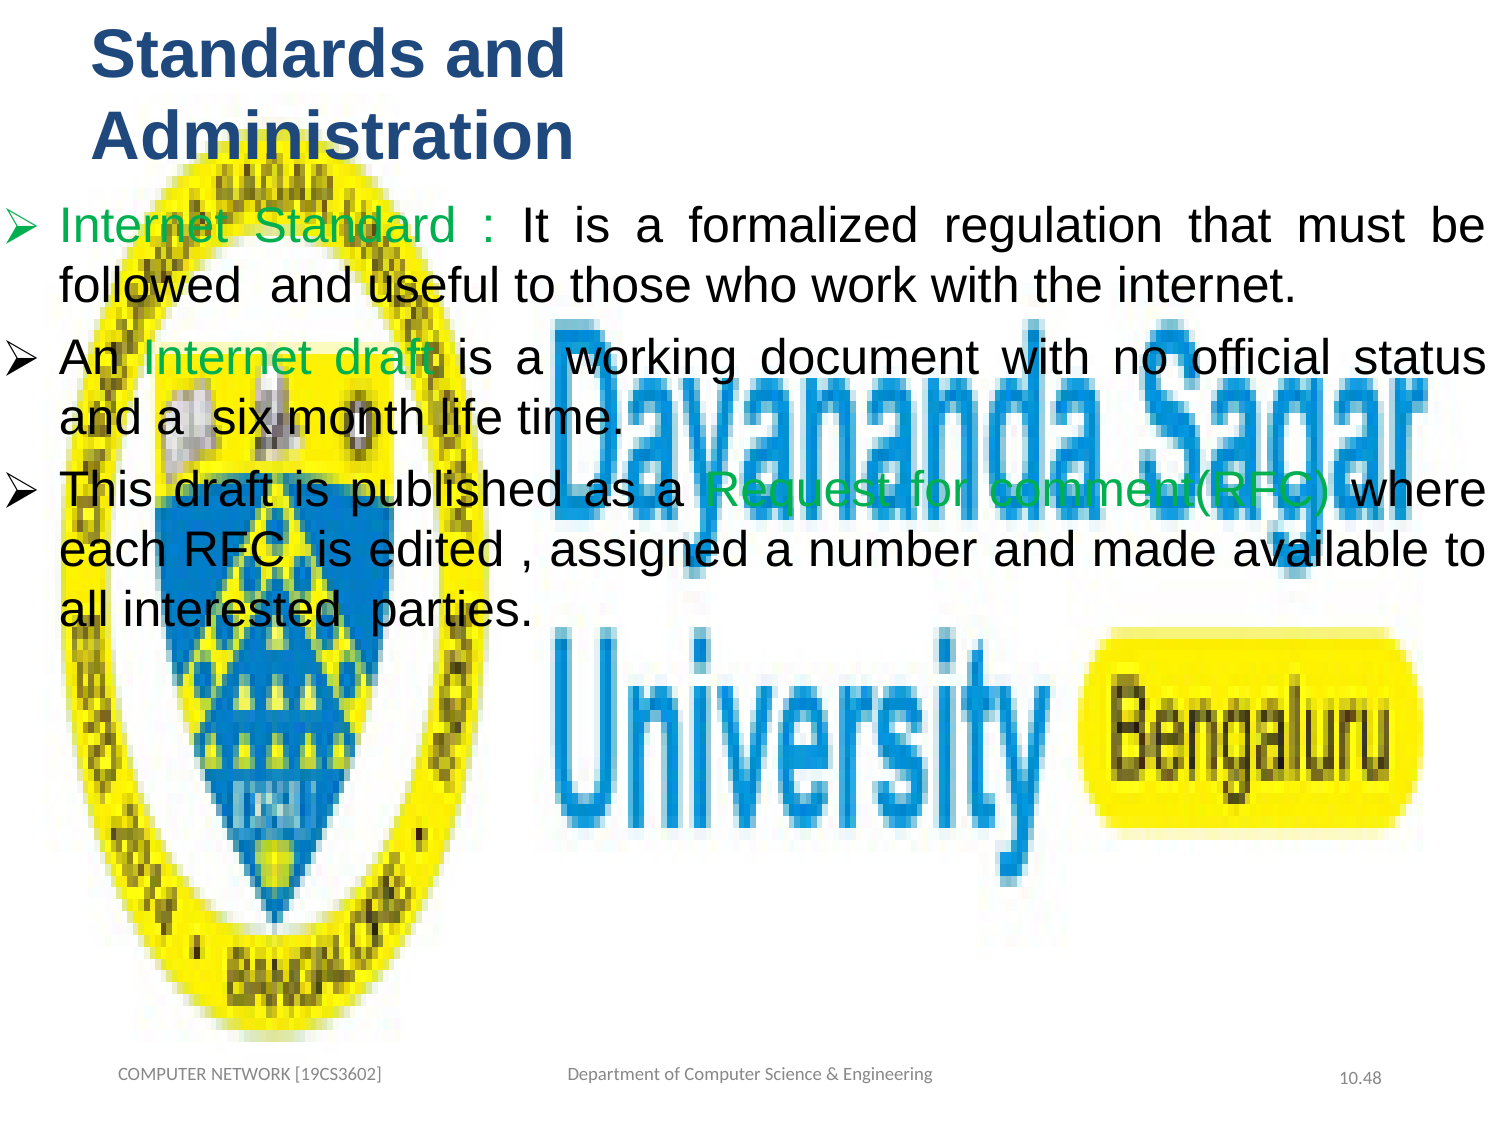

# Standards and Administration
Internet Standard : It is a formalized regulation that must be followed  and useful to those who work with the internet.
An Internet draft is a working document with no official status and a  six month life time.
This draft is published as a Request for comment(RFC) where each RFC  is edited , assigned a number and made available to all interested  parties.
COMPUTER NETWORK [19CS3602]
Department of Computer Science & Engineering
10.48